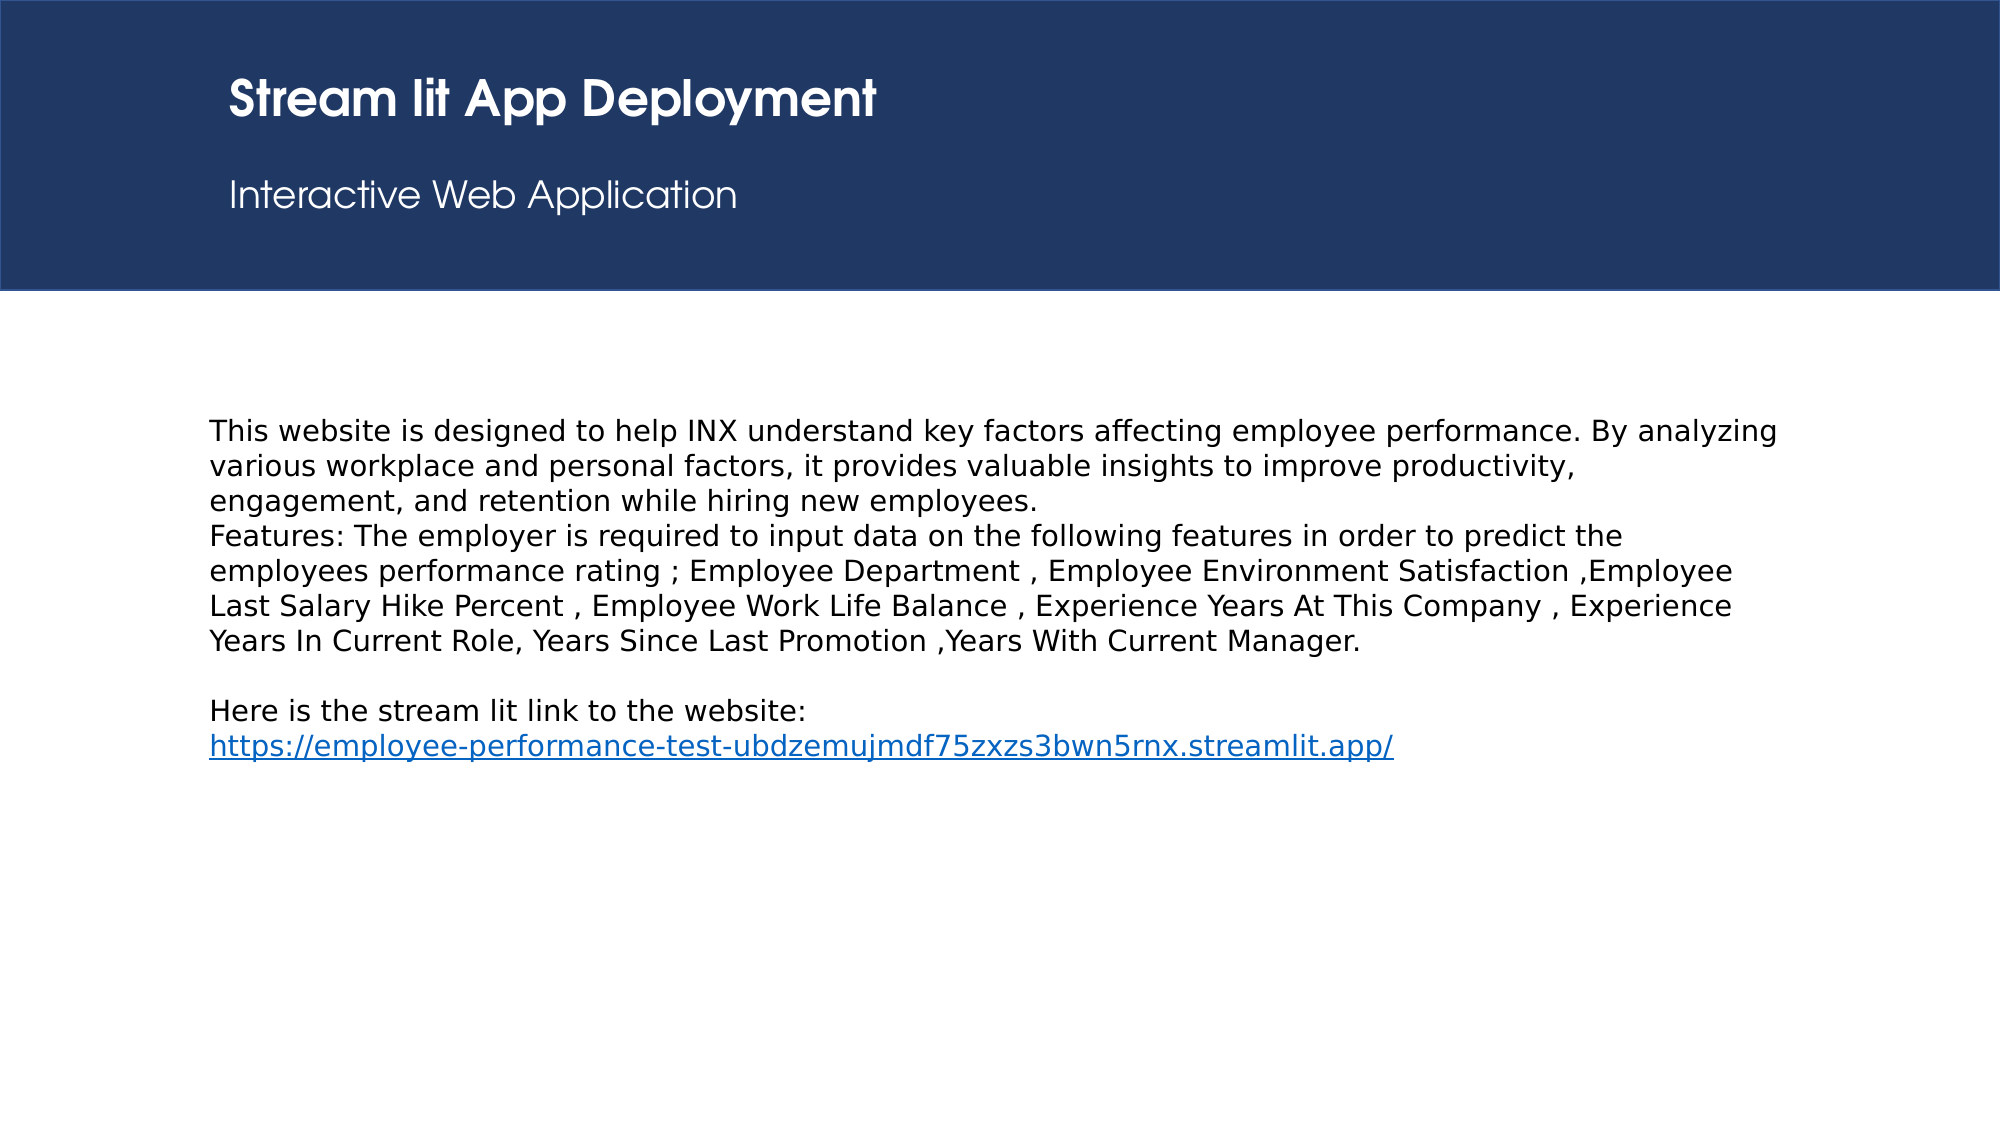

Stream lit App Deployment

Interactive Web Application

This website is designed to help INX understand key factors affecting employee performance. By analyzing various workplace and personal factors, it provides valuable insights to improve productivity, engagement, and retention while hiring new employees.
Features: The employer is required to input data on the following features in order to predict the employees performance rating ; Employee Department , Employee Environment Satisfaction ,Employee Last Salary Hike Percent , Employee Work Life Balance , Experience Years At This Company , Experience Years In Current Role, Years Since Last Promotion ,Years With Current Manager.

Here is the stream lit link to the website: https://employee-performance-test-ubdzemujmdf75zxzs3bwn5rnx.streamlit.app/